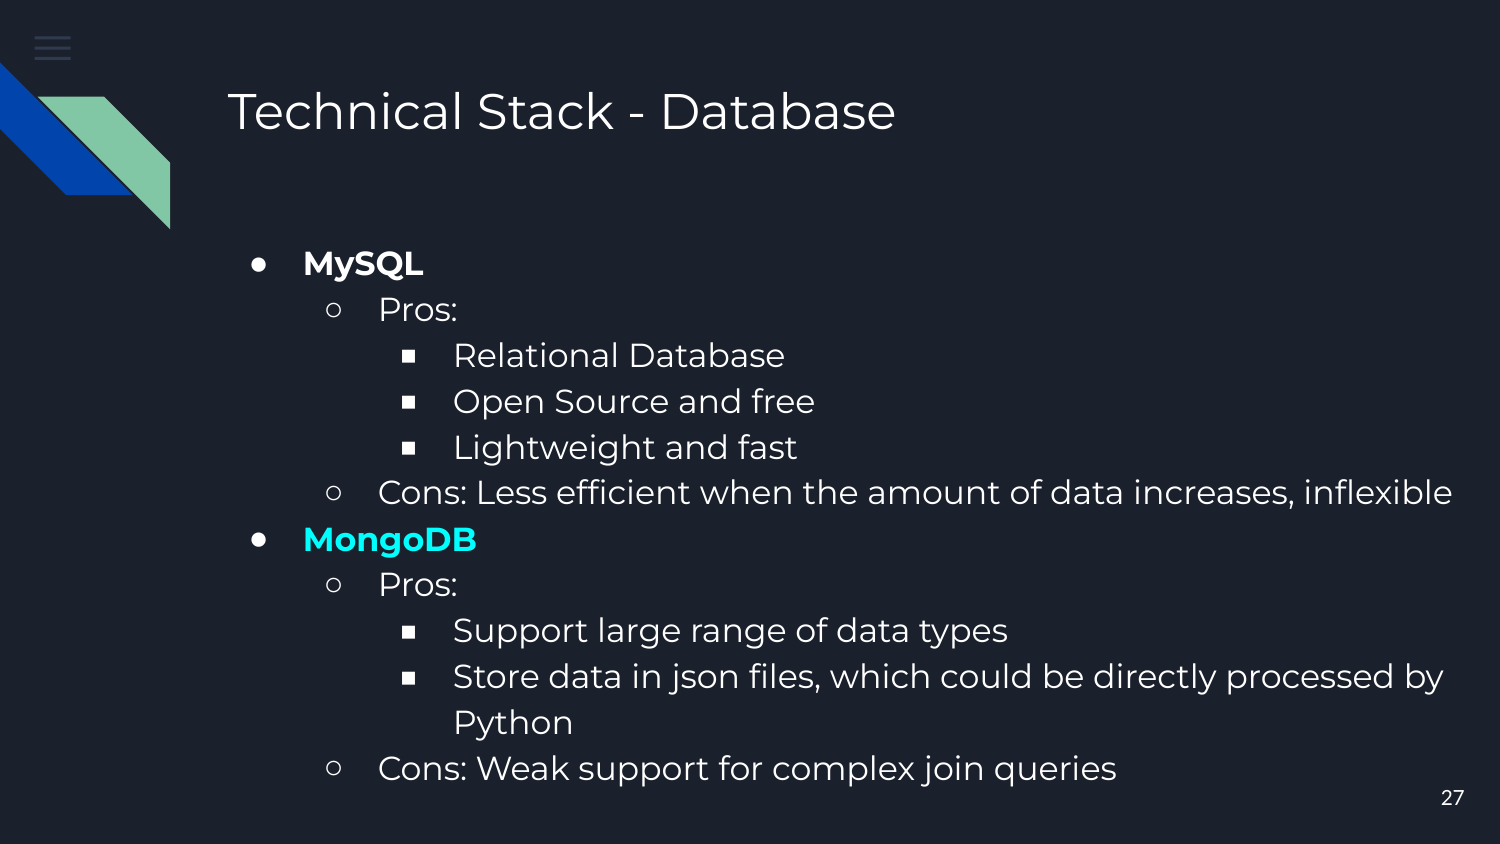

# Technical Stack - Database
MySQL
Pros:
Relational Database
Open Source and free
Lightweight and fast
Cons: Less efficient when the amount of data increases, inflexible
MongoDB
Pros:
Support large range of data types
Store data in json files, which could be directly processed by Python
Cons: Weak support for complex join queries

27